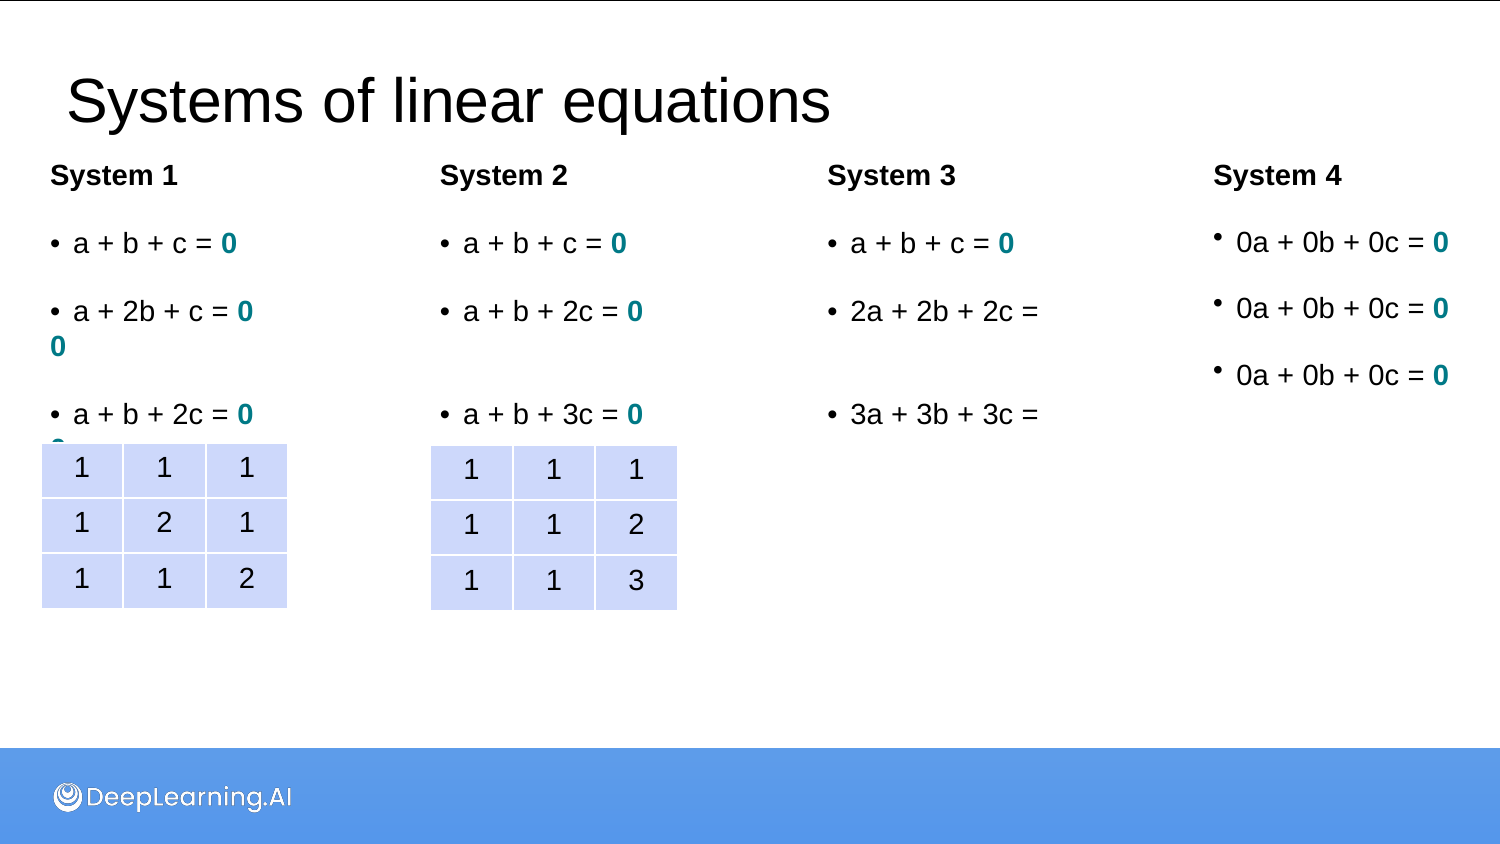

# Systems of linear equations
System 1	System 2	System 3

• a + b + c = 0	• a + b + c = 0	• a + b + c = 0

• a + 2b + c = 0	• a + b + 2c = 0	• 2a + 2b + 2c = 0

• a + b + 2c = 0	• a + b + 3c = 0	• 3a + 3b + 3c = 0
System 4
0a + 0b + 0c = 0
0a + 0b + 0c = 0
0a + 0b + 0c = 0
| 1 | 1 | 1 |
| --- | --- | --- |
| 1 | 2 | 1 |
| 1 | 1 | 2 |
| 1 | 1 | 1 |
| --- | --- | --- |
| 1 | 1 | 2 |
| 1 | 1 | 3 |